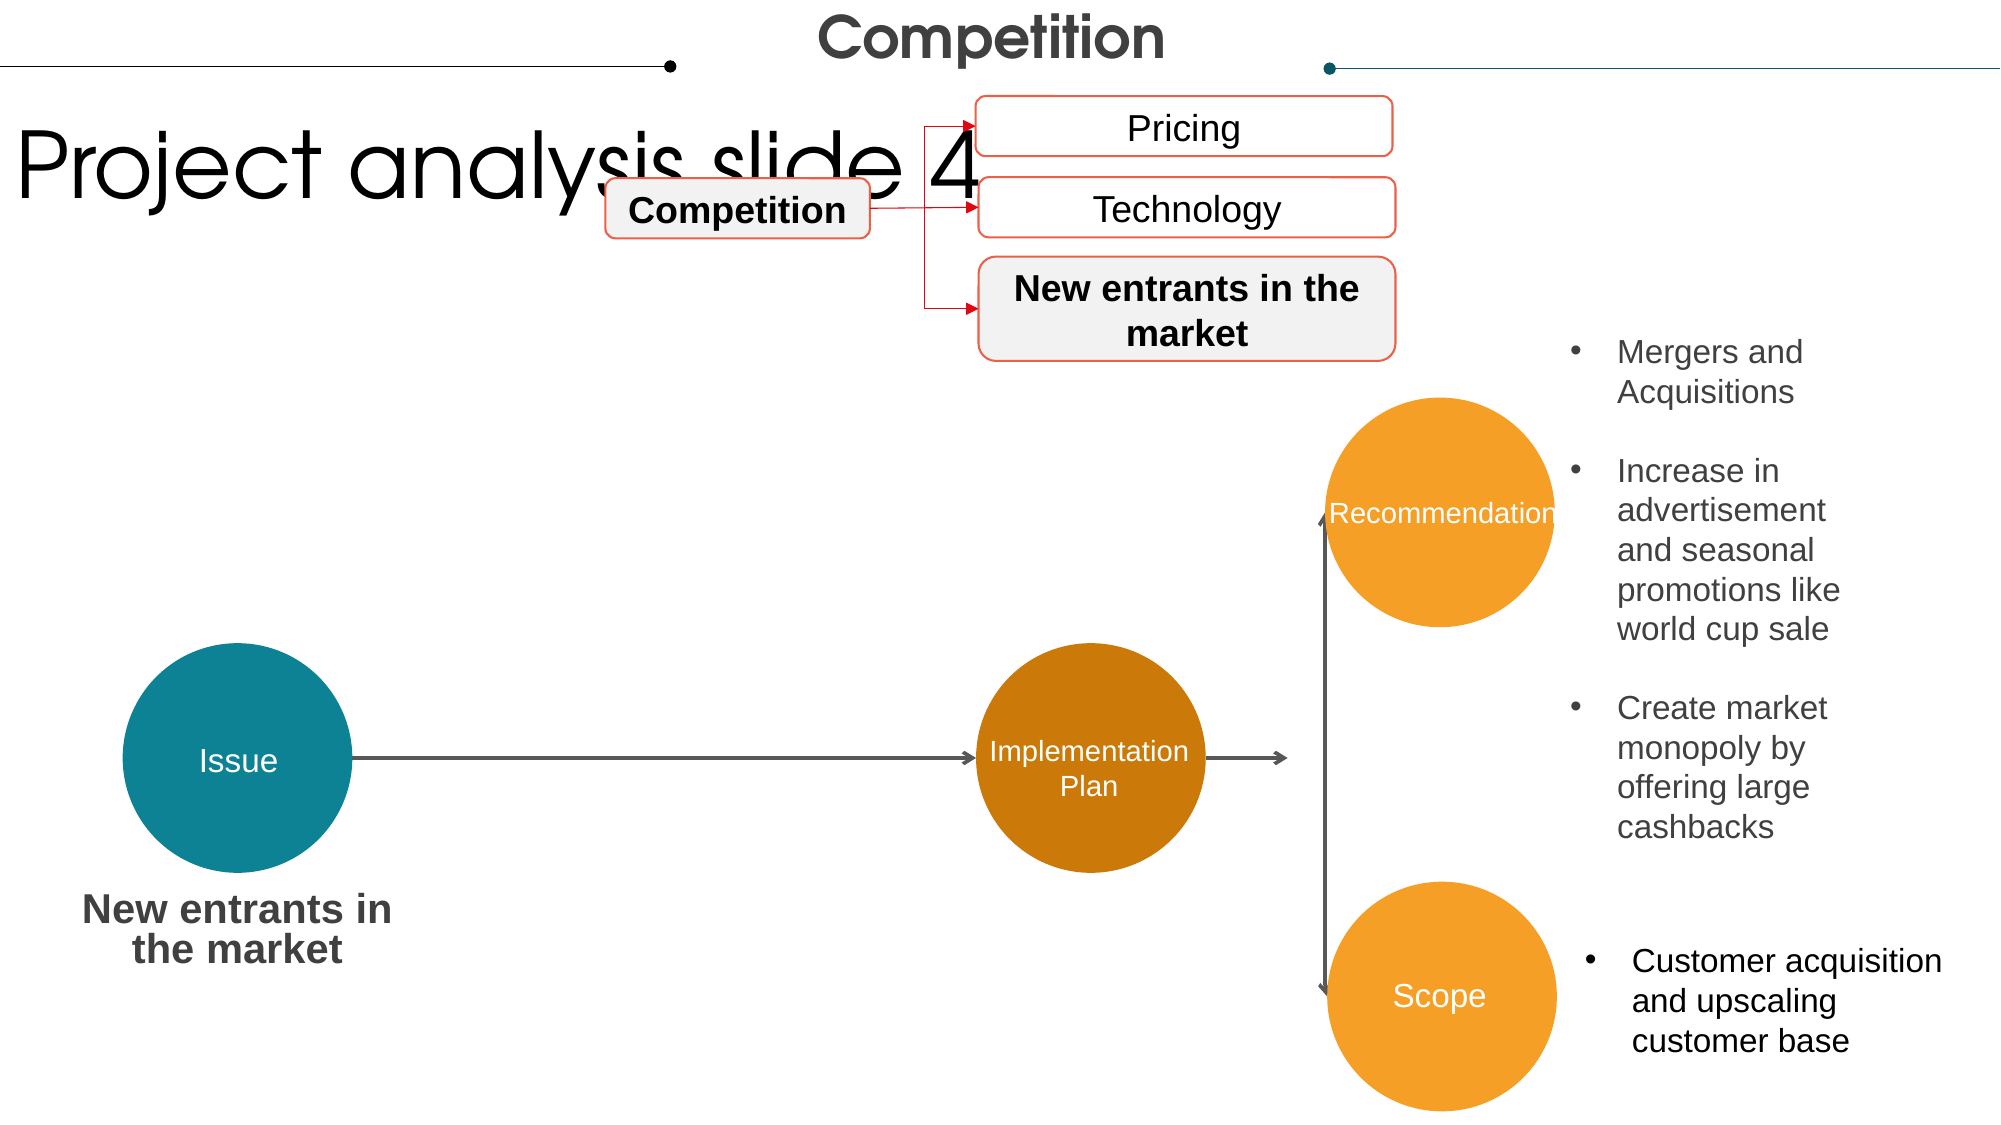

Competition
Project analysis slide 4
Pricing
Technology
Competition
New entrants in the market
Mergers and Acquisitions

Increase in advertisement and seasonal promotions like world cup sale

Create market monopoly by offering large cashbacks

Recommendation

Implementation Plan
Issue
Non Durables

New entrants in the market
Scope
Customer acquisition and upscaling customer base